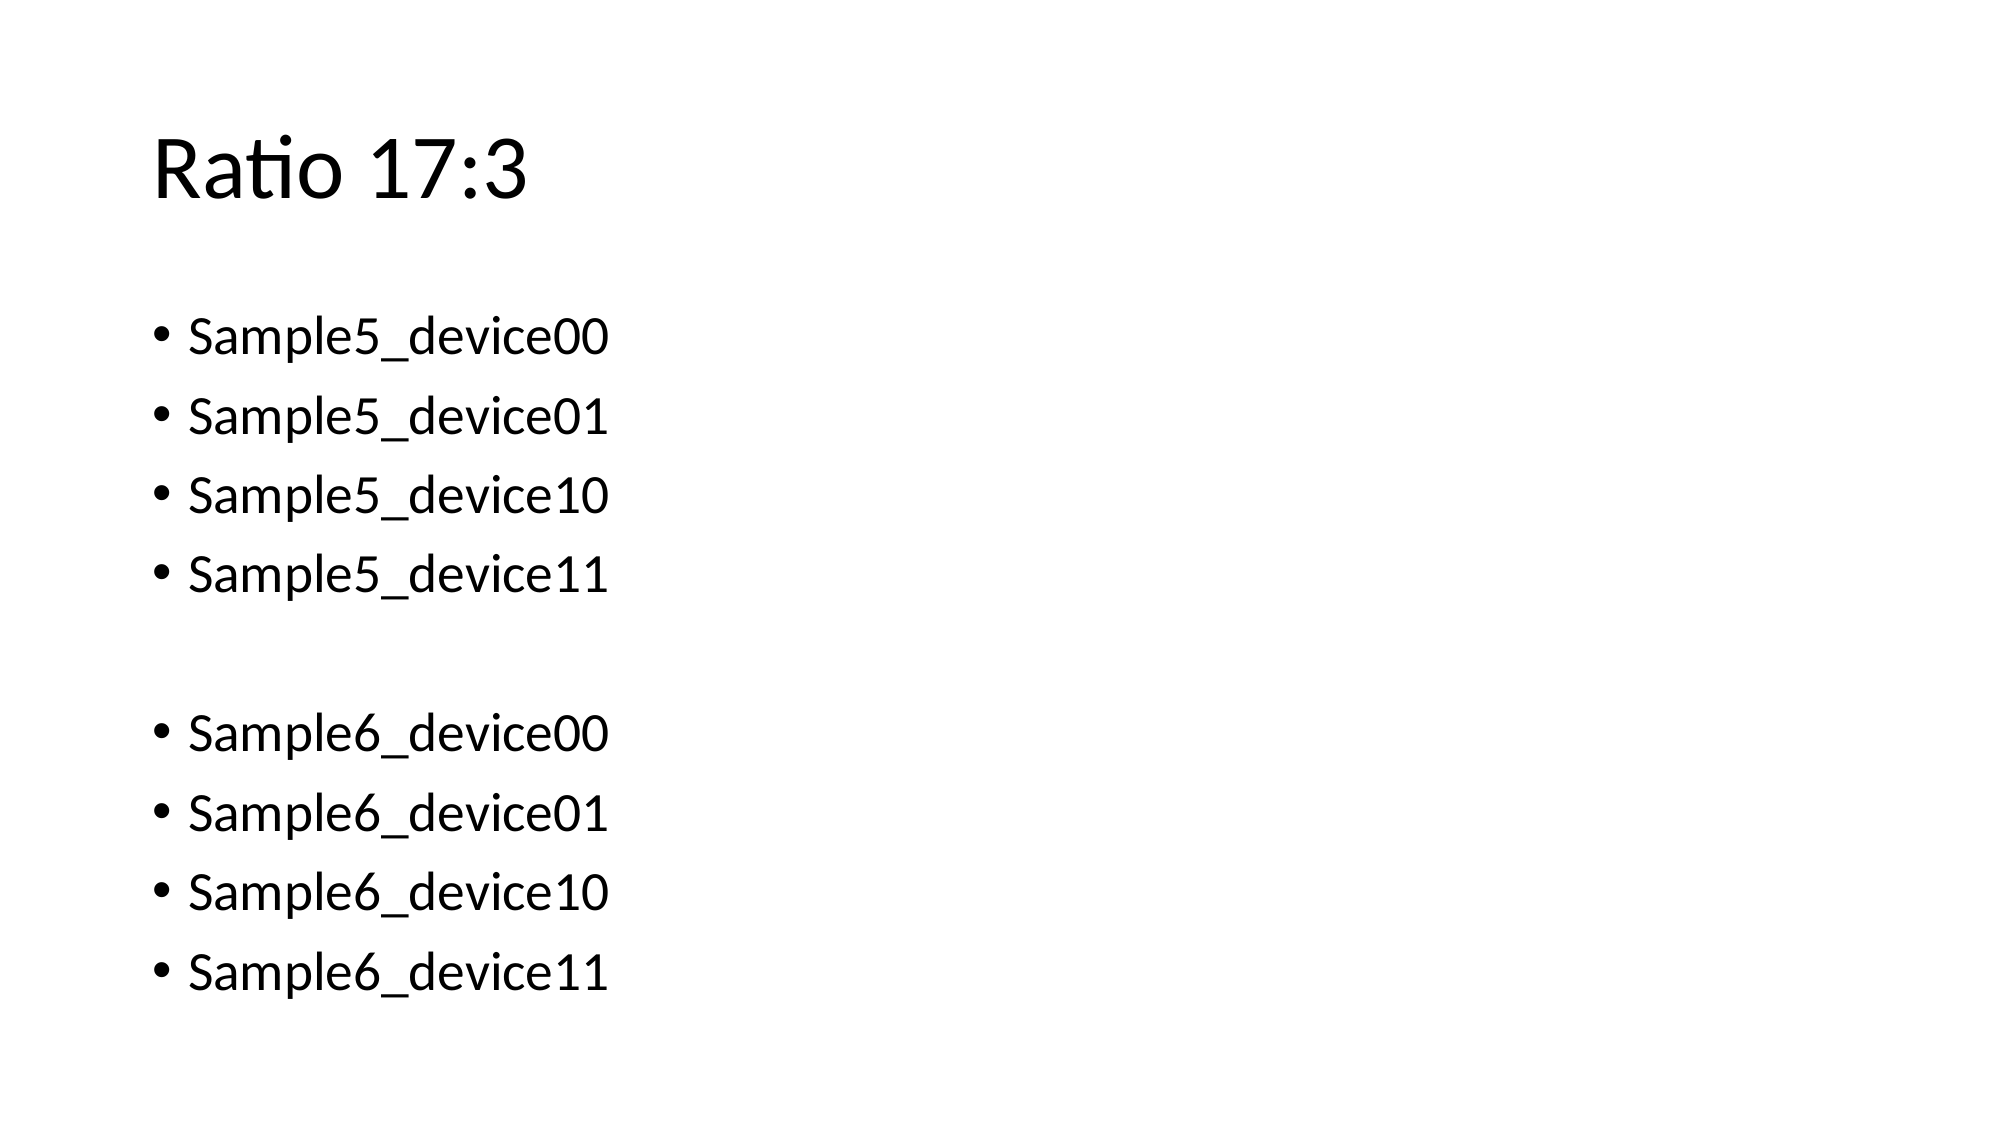

# Ratio 17:3
Sample5_device00
Sample5_device01
Sample5_device10
Sample5_device11

Sample6_device00
Sample6_device01
Sample6_device10
Sample6_device11